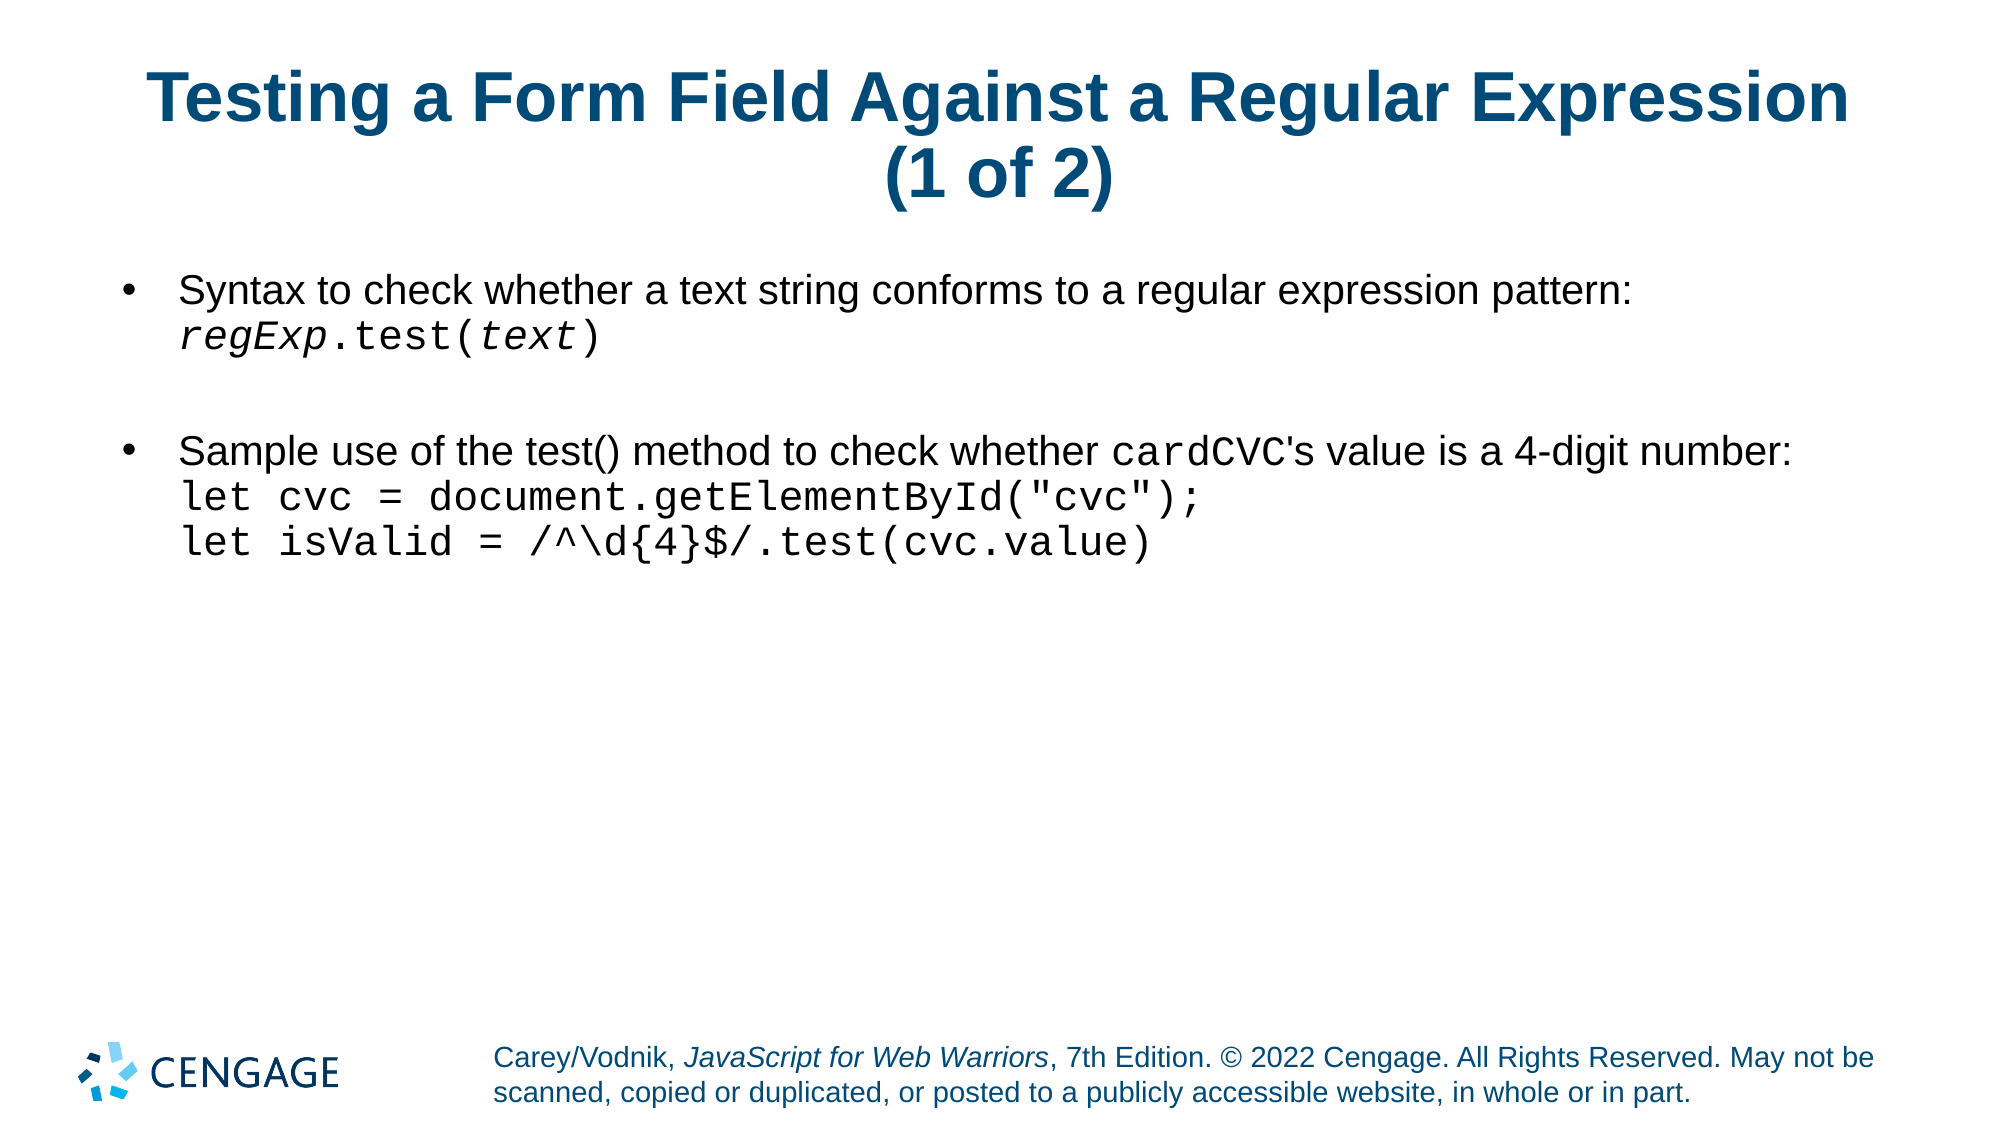

# Testing a Form Field Against a Regular Expression (1 of 2)
Syntax to check whether a text string conforms to a regular expression pattern:
regExp.test(text)
Sample use of the test() method to check whether cardCVC's value is a 4-digit number:
let cvc = document.getElementById("cvc");
let isValid = /^\d{4}$/.test(cvc.value)